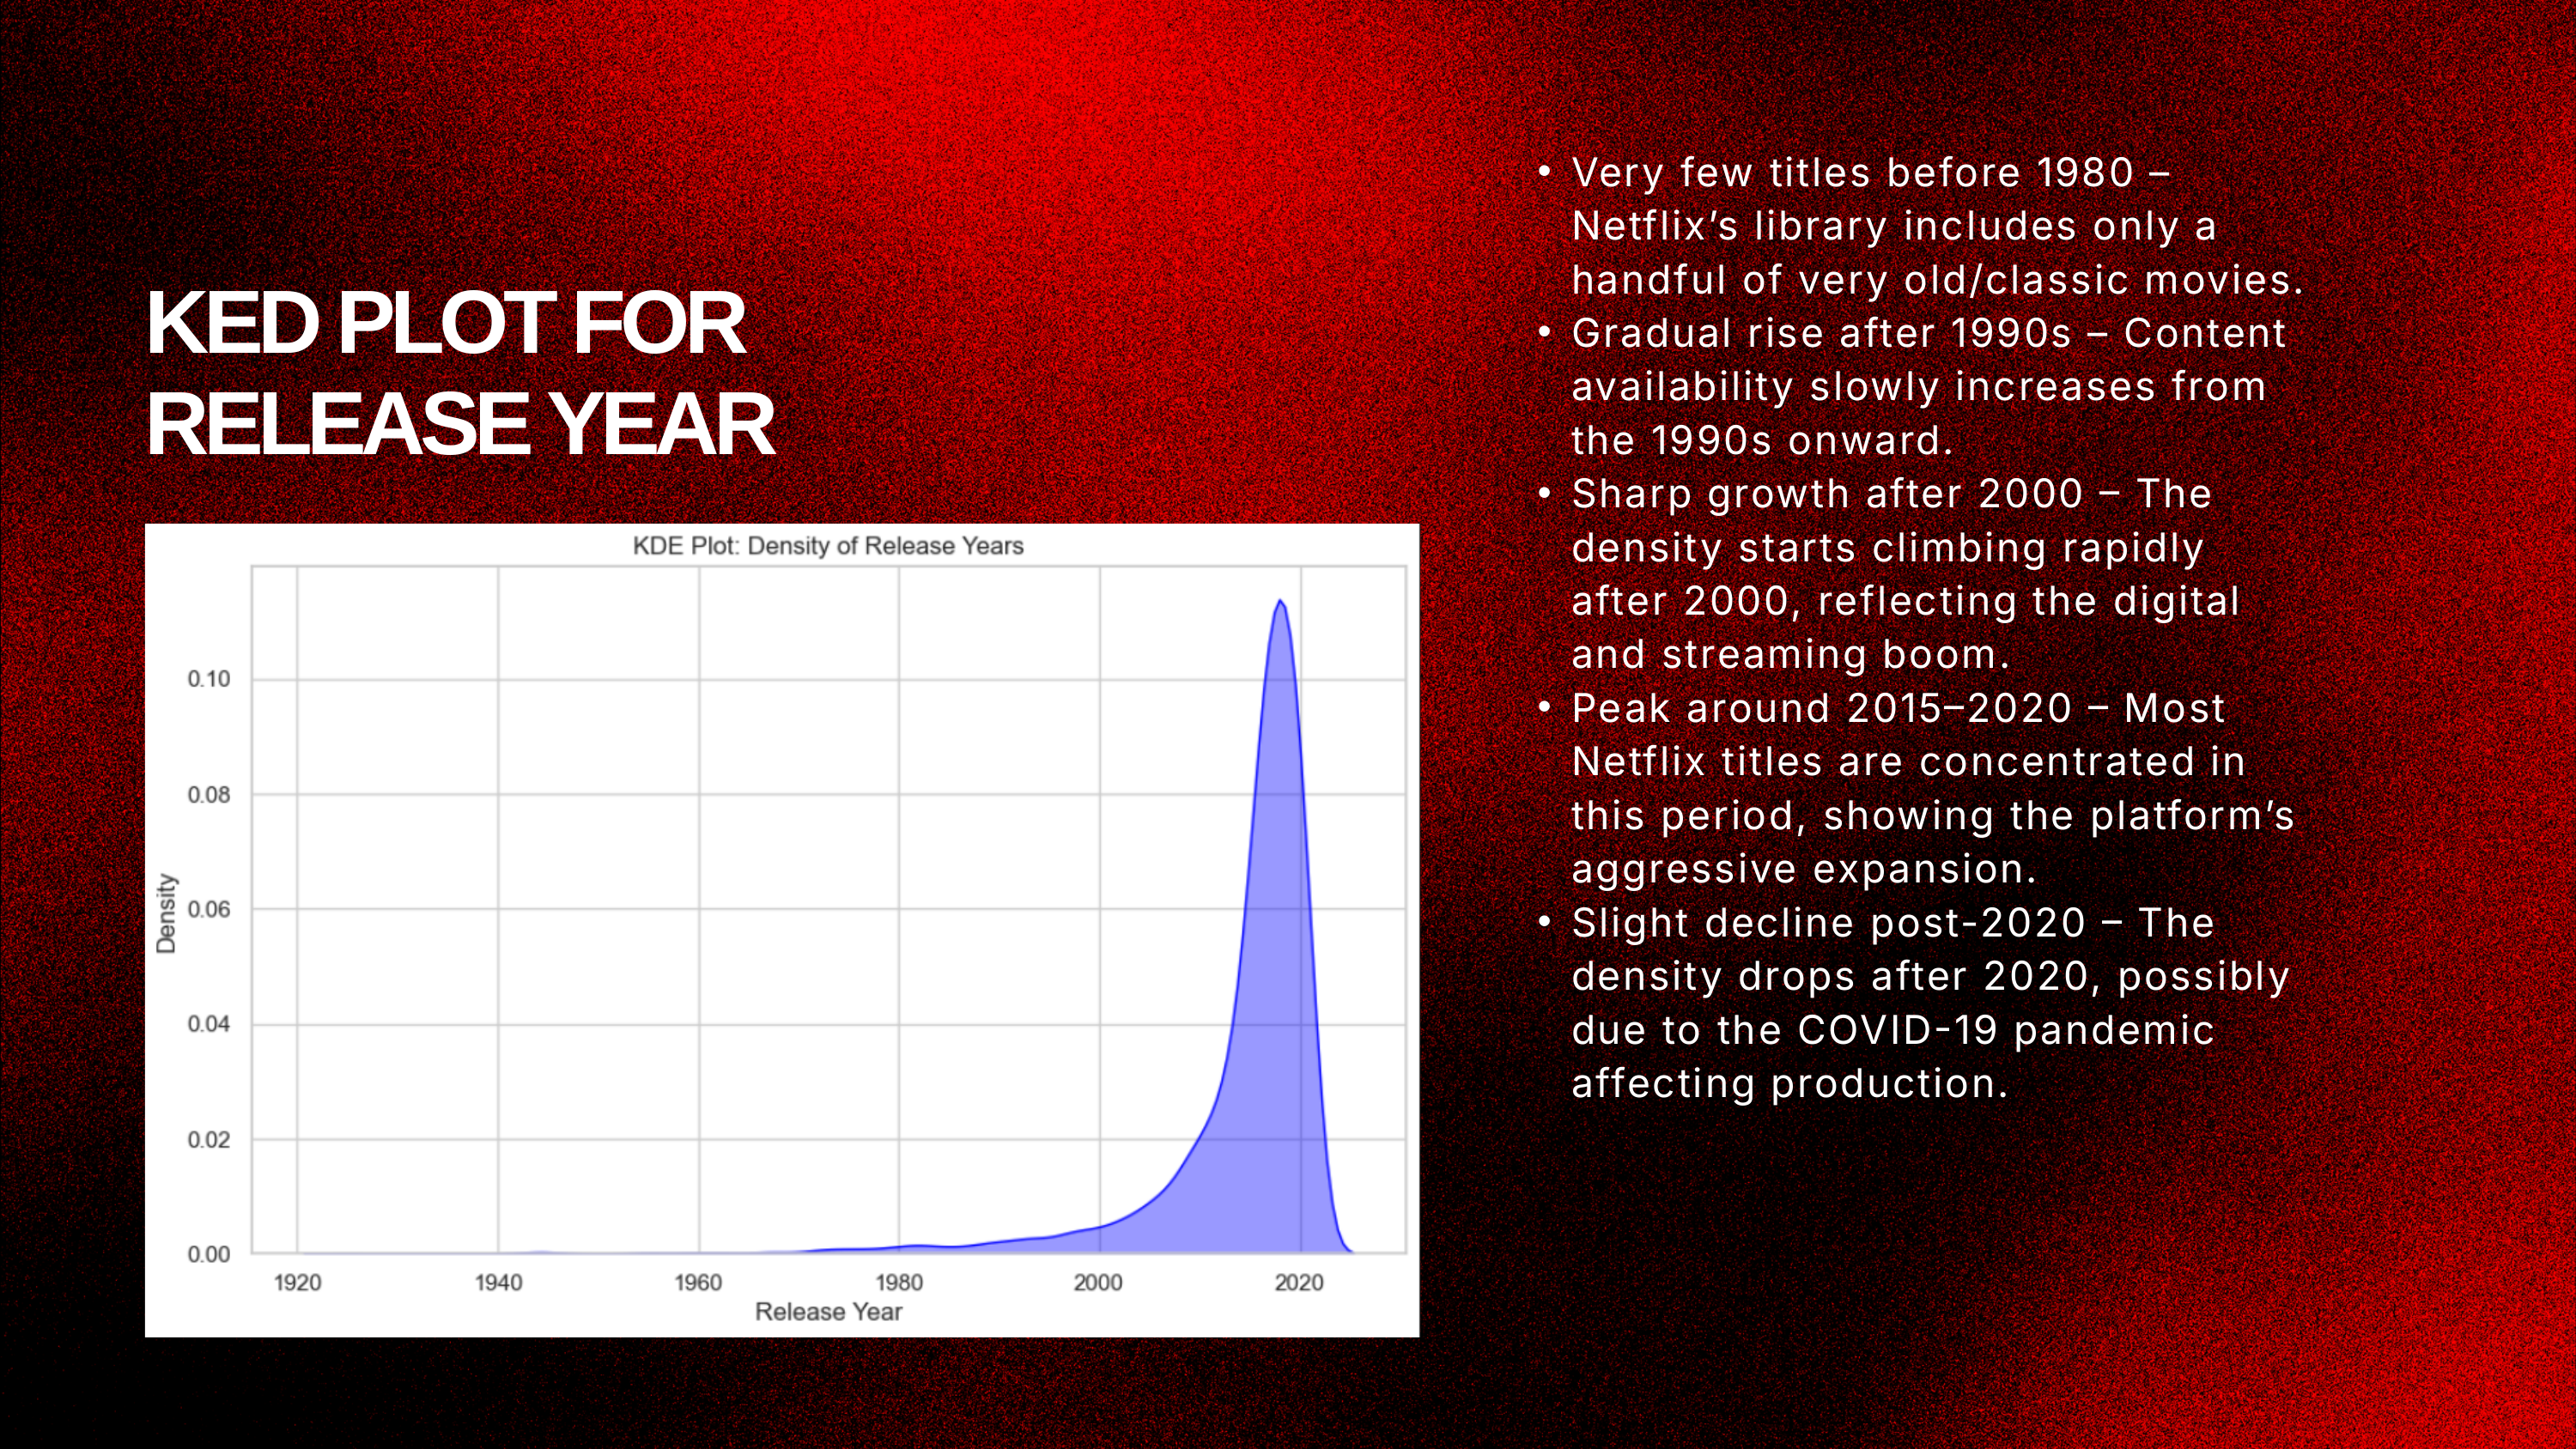

Very few titles before 1980 – Netflix’s library includes only a handful of very old/classic movies.
Gradual rise after 1990s – Content availability slowly increases from the 1990s onward.
Sharp growth after 2000 – The density starts climbing rapidly after 2000, reflecting the digital and streaming boom.
Peak around 2015–2020 – Most Netflix titles are concentrated in this period, showing the platform’s aggressive expansion.
Slight decline post-2020 – The density drops after 2020, possibly due to the COVID-19 pandemic affecting production.

KED PLOT FOR RELEASE YEAR